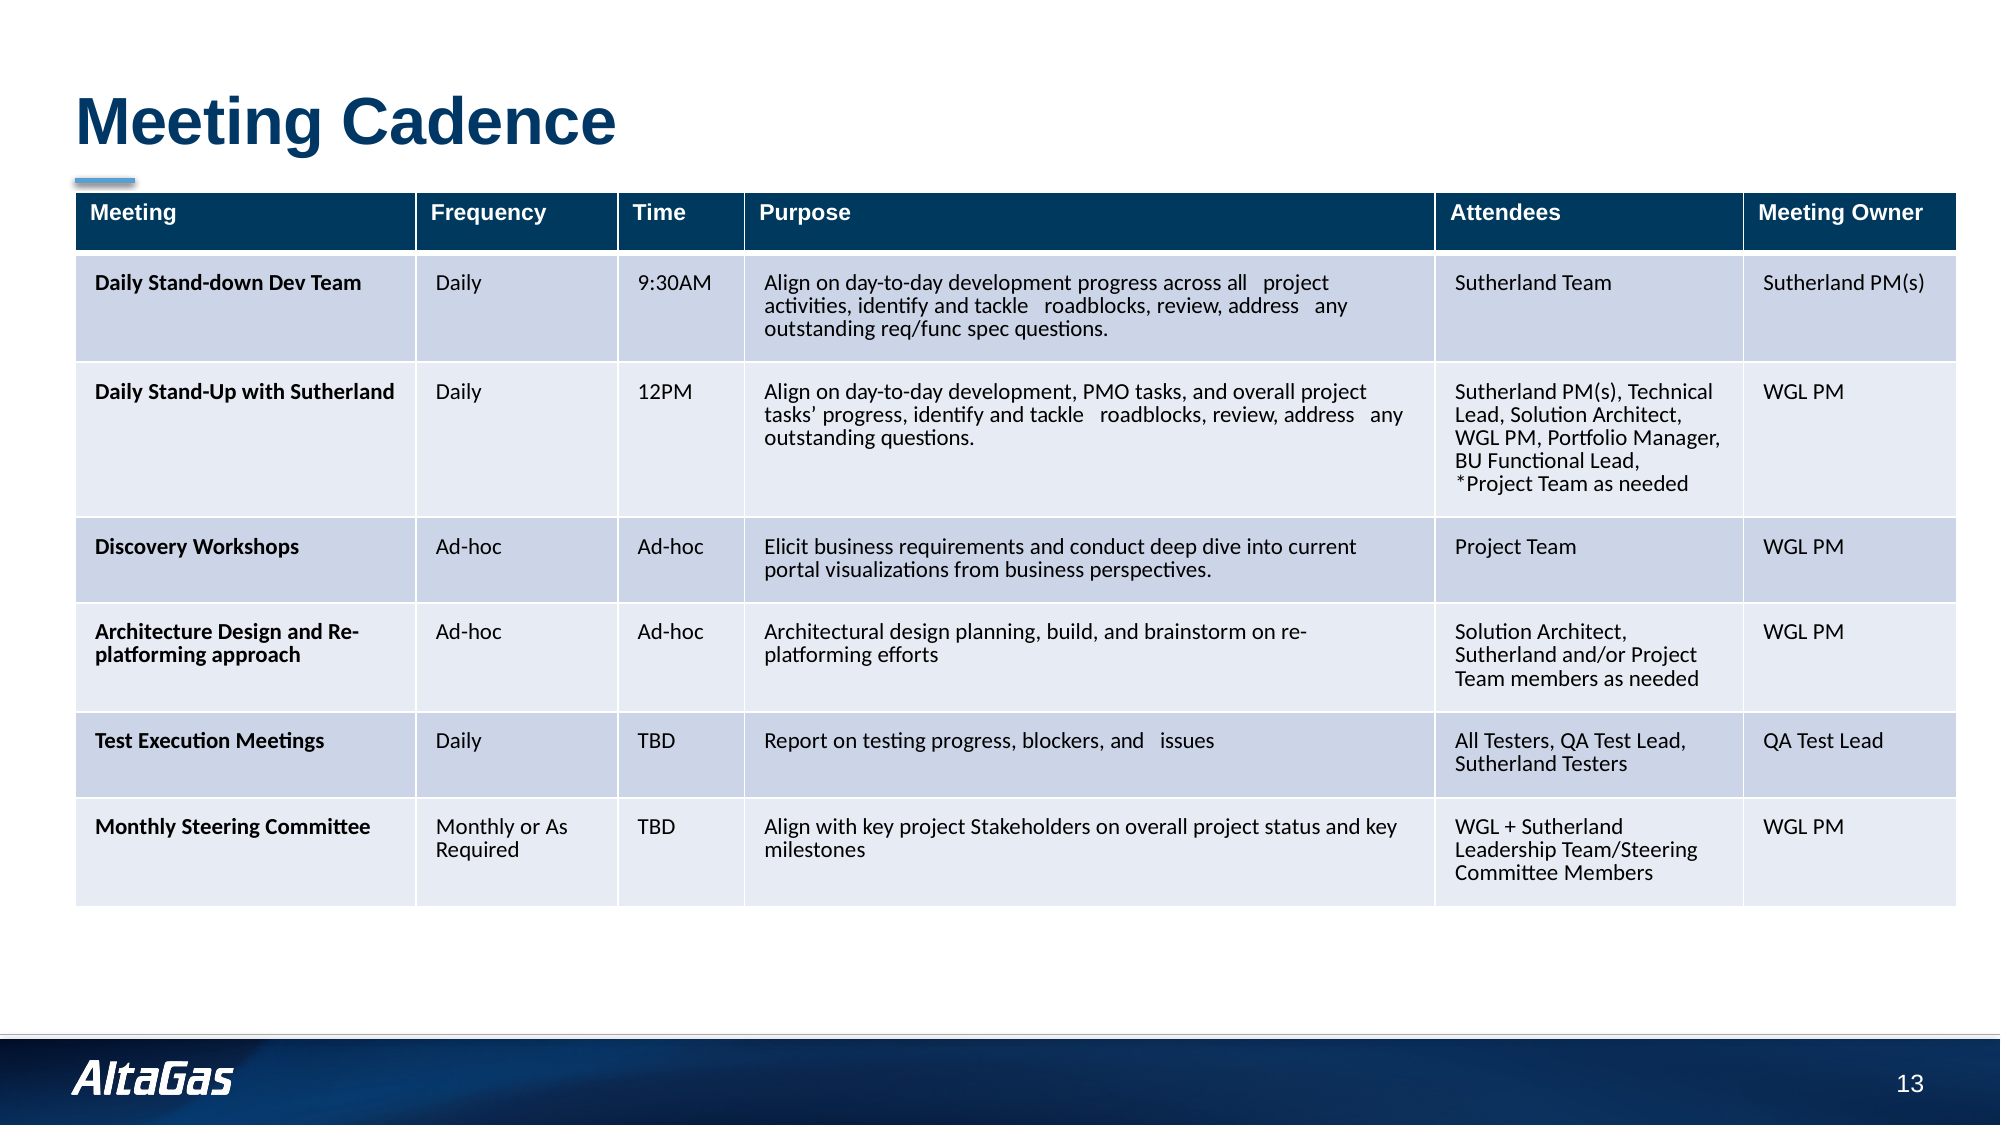

# Meeting Cadence
| Meeting | Frequency | Time | Purpose | Attendees | Meeting Owner |
| --- | --- | --- | --- | --- | --- |
| Daily Stand-down Dev Team | Daily | 9:30AM | Align on day-to-day development progress across all project activities, identify and tackle roadblocks, review, address any outstanding req/func spec questions. | Sutherland Team | Sutherland PM(s) |
| Daily Stand-Up with Sutherland | Daily | 12PM | Align on day-to-day development, PMO tasks, and overall project tasks’ progress, identify and tackle roadblocks, review, address any outstanding questions. | Sutherland PM(s), Technical Lead, Solution Architect, WGL PM, Portfolio Manager, BU Functional Lead, \*Project Team as needed | WGL PM |
| Discovery Workshops | Ad-hoc | Ad-hoc | Elicit business requirements and conduct deep dive into current portal visualizations from business perspectives. | Project Team | WGL PM |
| Architecture Design and Re-platforming approach | Ad-hoc | Ad-hoc | Architectural design planning, build, and brainstorm on re-platforming efforts | Solution Architect, Sutherland and/or Project Team members as needed | WGL PM |
| Test Execution Meetings | Daily | TBD | Report on testing progress, blockers, and issues | All Testers, QA Test Lead, Sutherland Testers | QA Test Lead |
| Monthly Steering Committee | Monthly or As Required | TBD | Align with key project Stakeholders on overall project status and key milestones | WGL + Sutherland Leadership Team/Steering Committee Members | WGL PM |
13